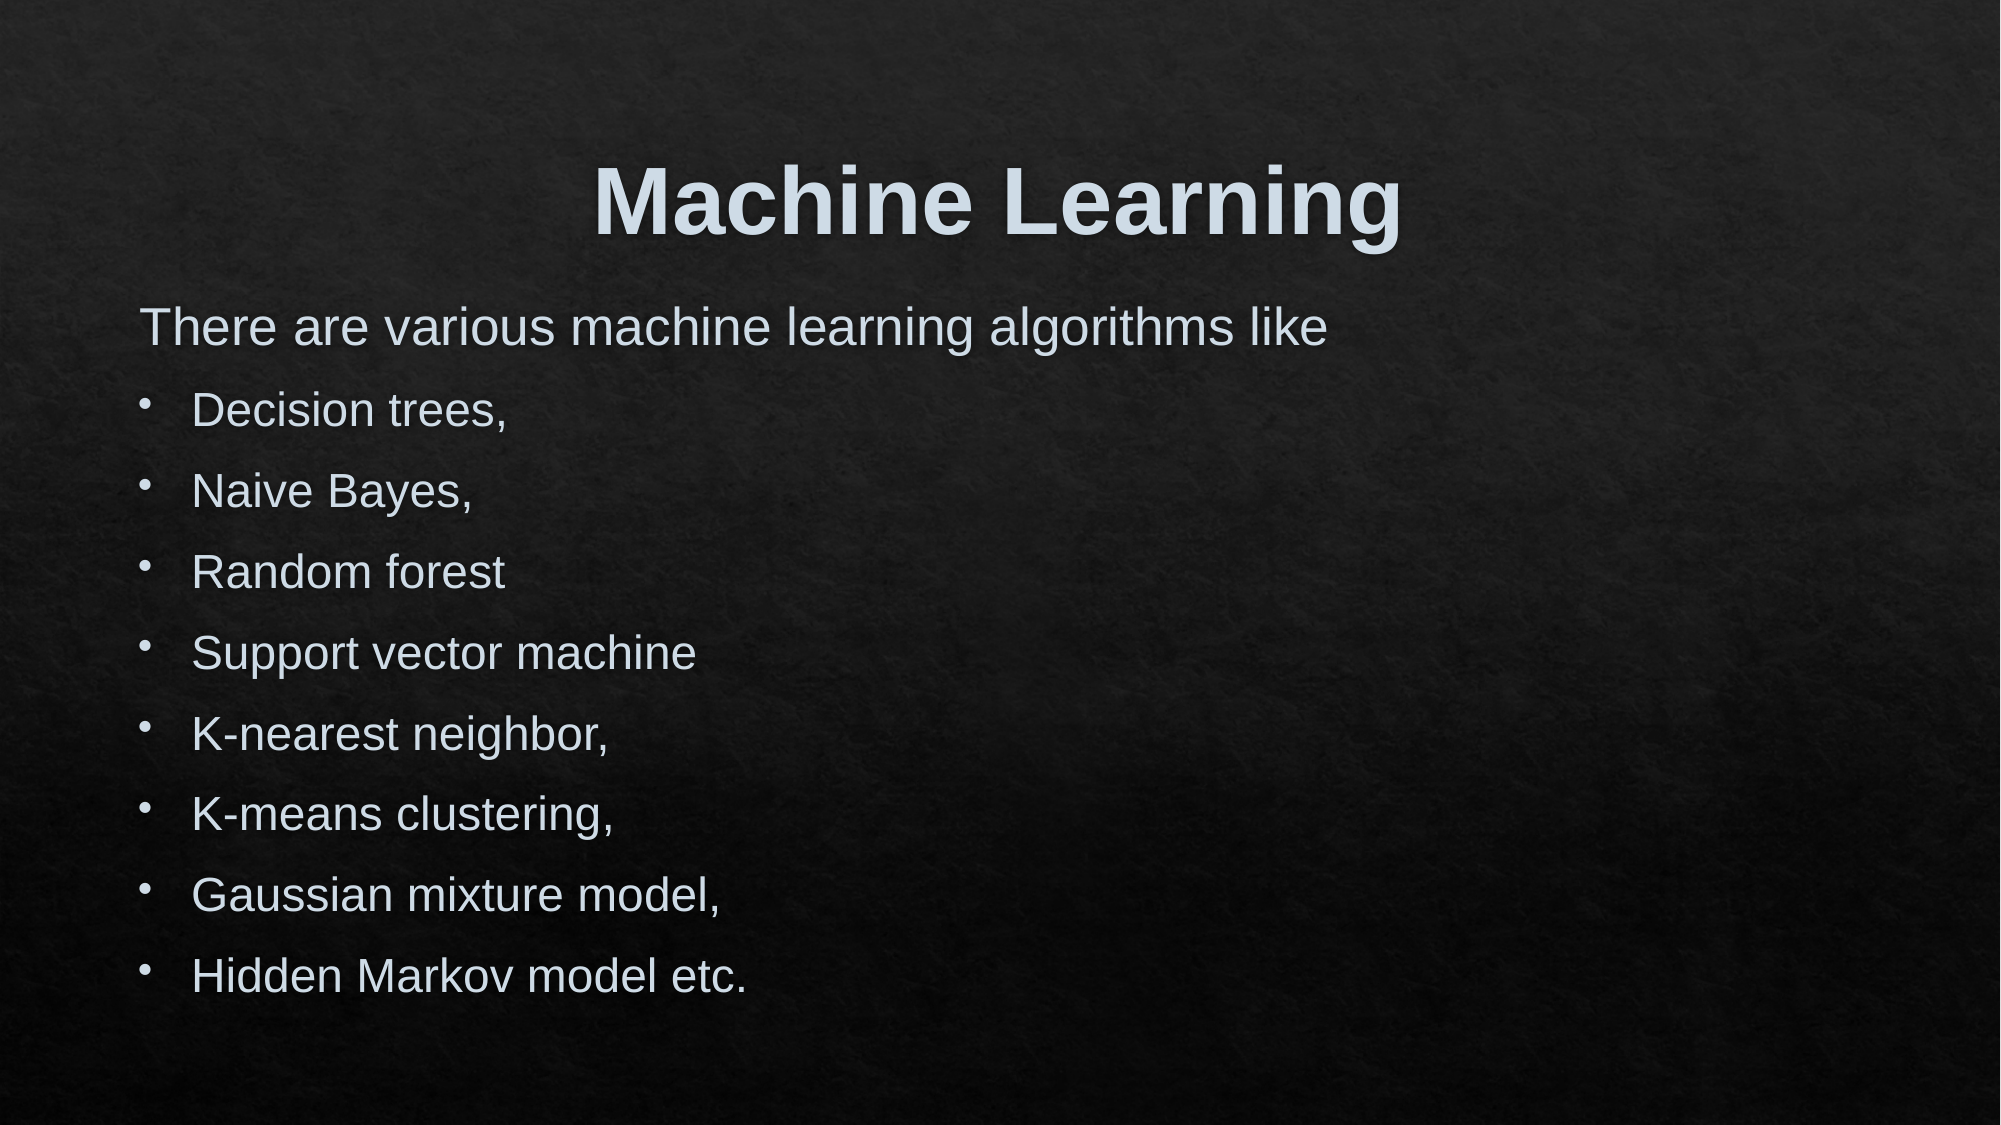

# Machine Learning
There are various machine learning algorithms like
Decision trees,
Naive Bayes,
Random forest
Support vector machine
K-nearest neighbor,
K-means clustering,
Gaussian mixture model,
Hidden Markov model etc.